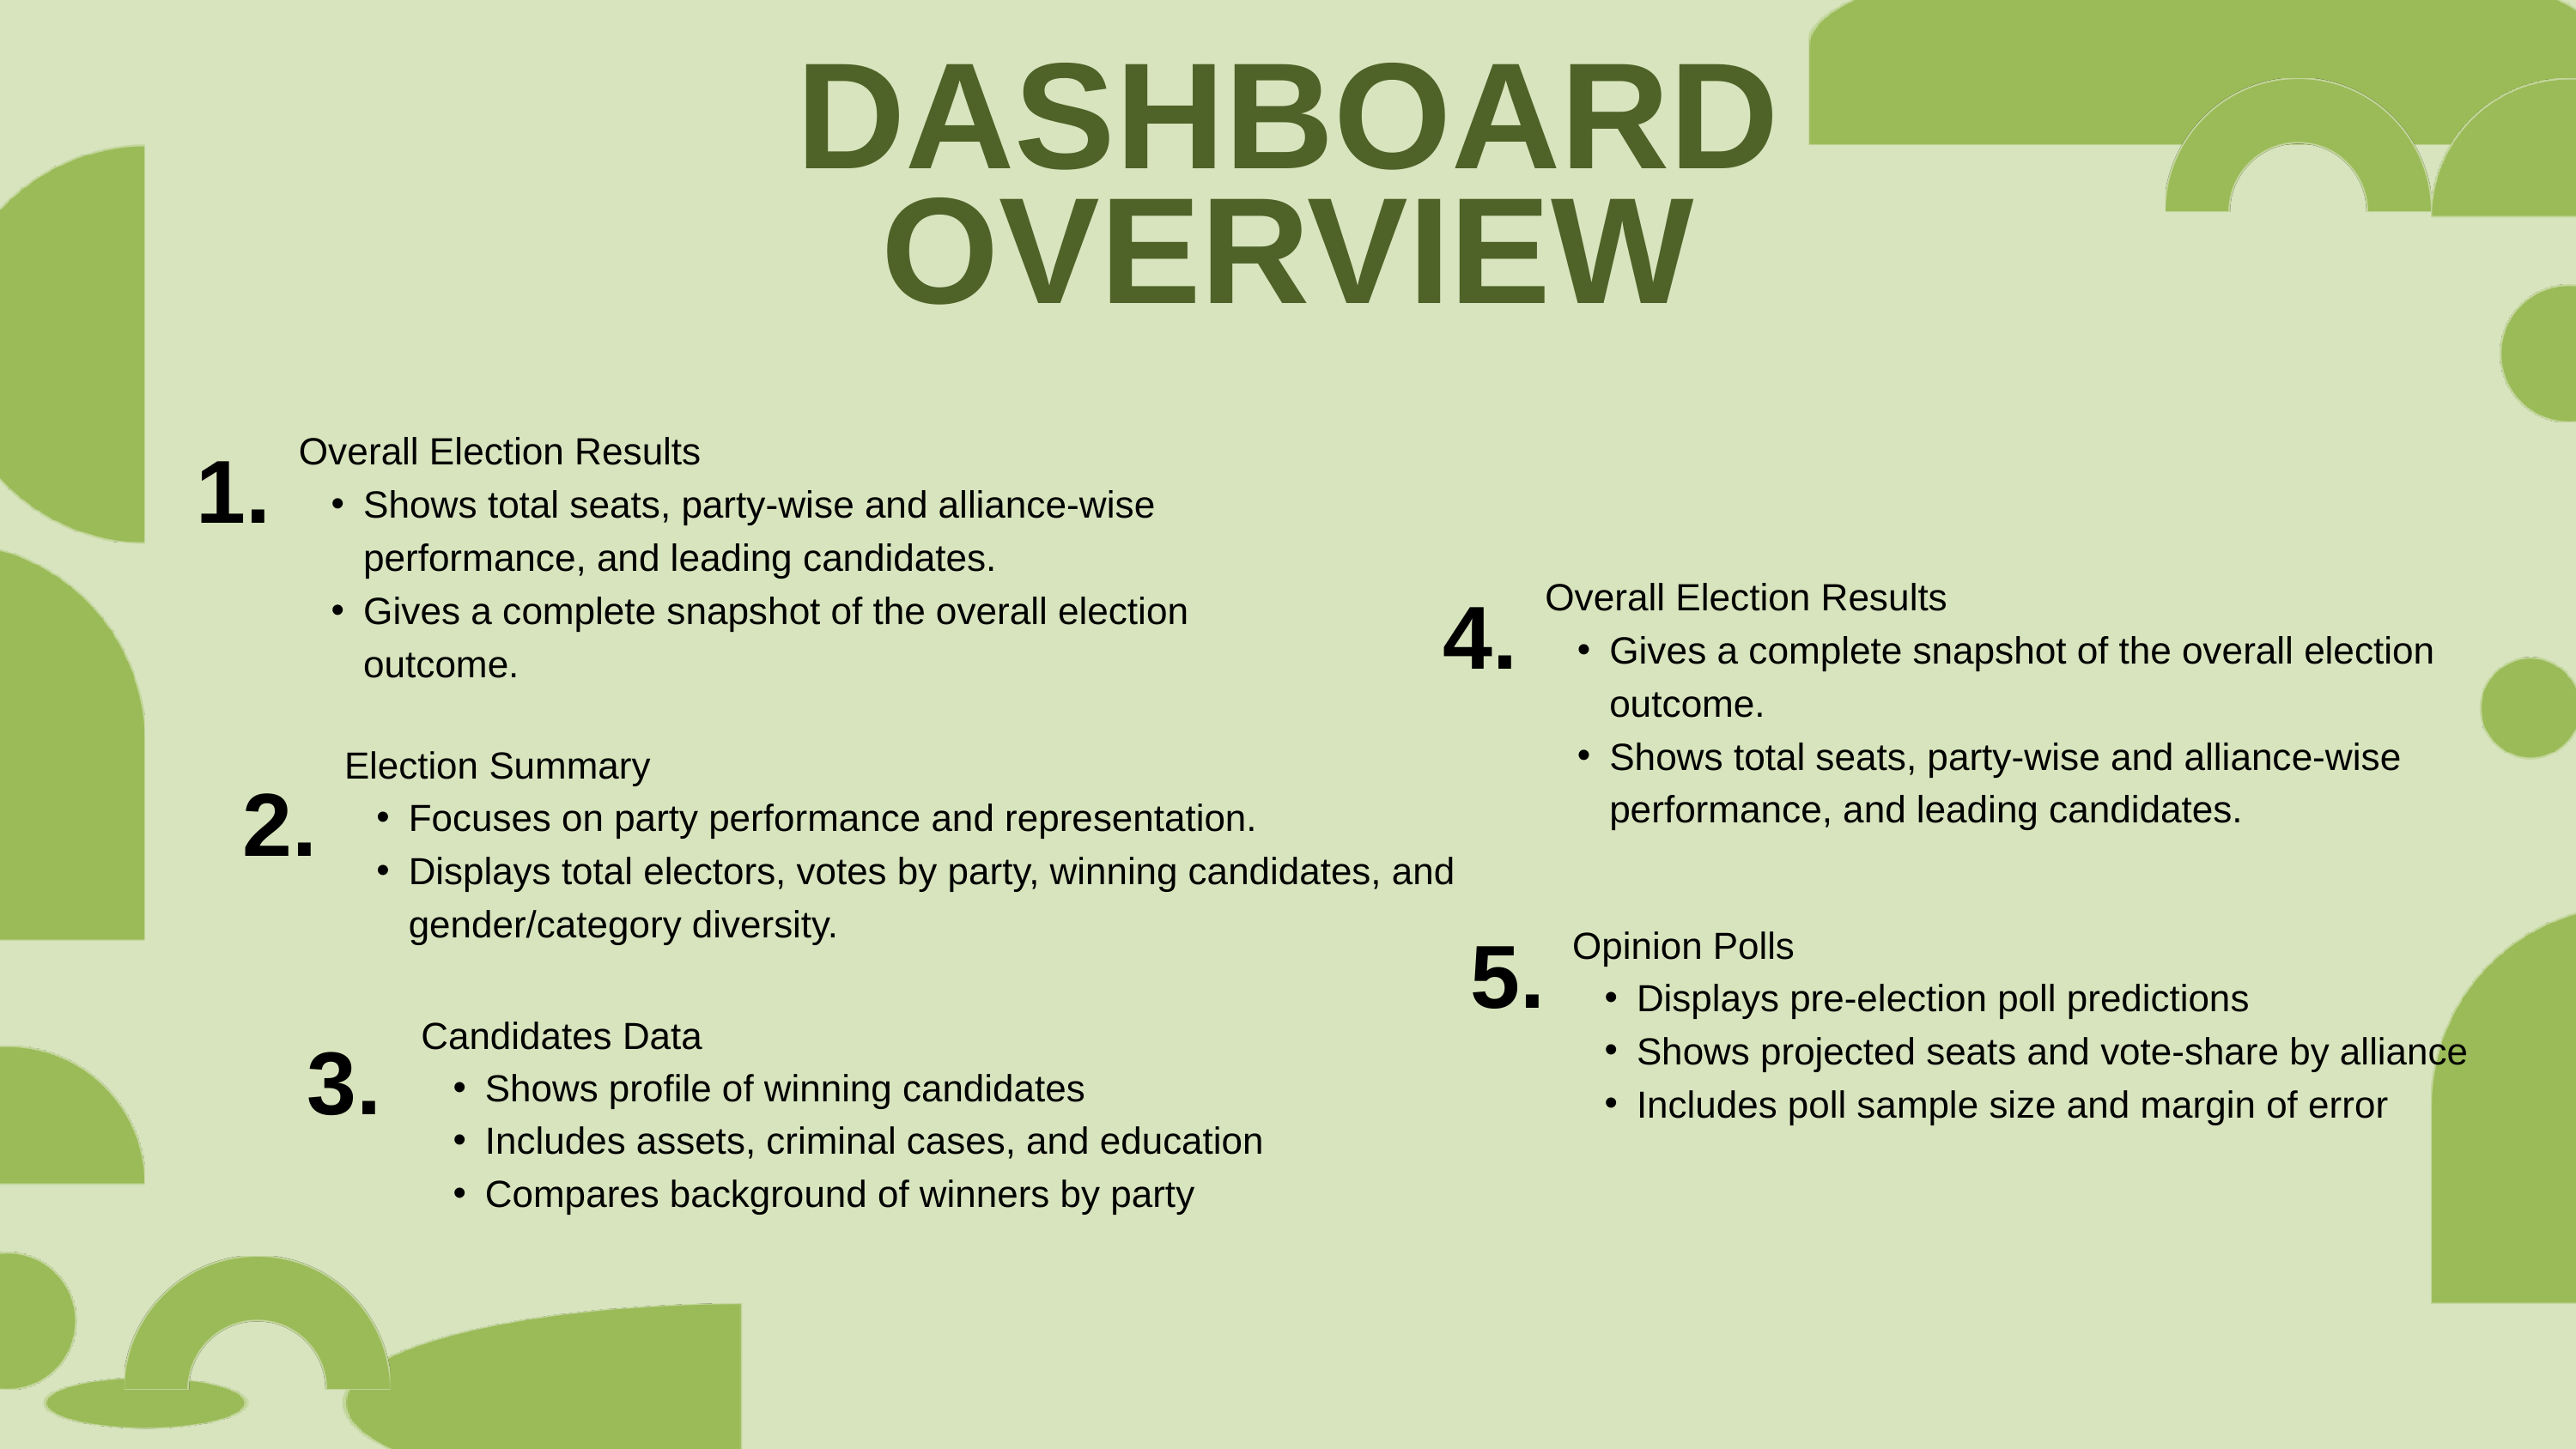

DASHBOARD OVERVIEW

Overall Election Results
Shows total seats, party-wise and alliance-wise performance, and leading candidates.
Gives a complete snapshot of the overall election outcome.

1.

Overall Election Results
Gives a complete snapshot of the overall election outcome.
Shows total seats, party-wise and alliance-wise performance, and leading candidates.

4.
Election Summary
Focuses on party performance and representation.
Displays total electors, votes by party, winning candidates, and gender/category diversity.

2.
Opinion Polls
Displays pre-election poll predictions
Shows projected seats and vote-share by alliance
Includes poll sample size and margin of error

5.
Candidates Data
Shows profile of winning candidates
Includes assets, criminal cases, and education
Compares background of winners by party

3.